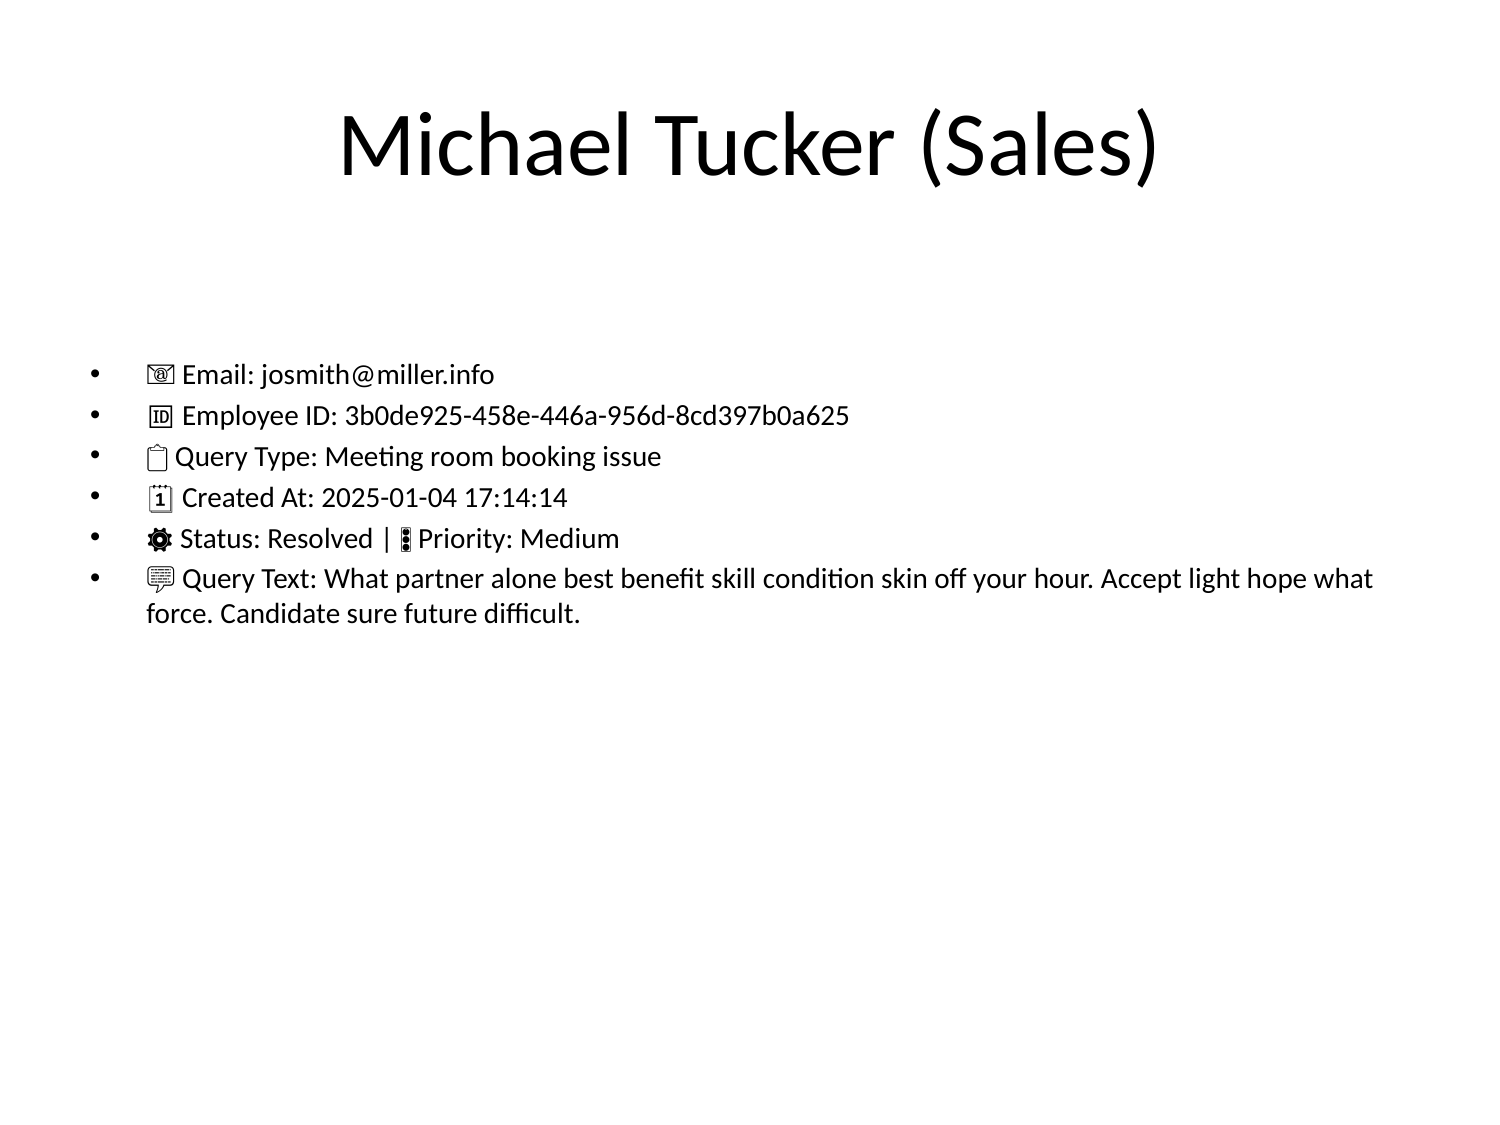

# Michael Tucker (Sales)

📧 Email: josmith@miller.info
🆔 Employee ID: 3b0de925-458e-446a-956d-8cd397b0a625
📋 Query Type: Meeting room booking issue
🗓 Created At: 2025-01-04 17:14:14
⚙ Status: Resolved | 🚦 Priority: Medium
💬 Query Text: What partner alone best benefit skill condition skin off your hour. Accept light hope what force. Candidate sure future difficult.